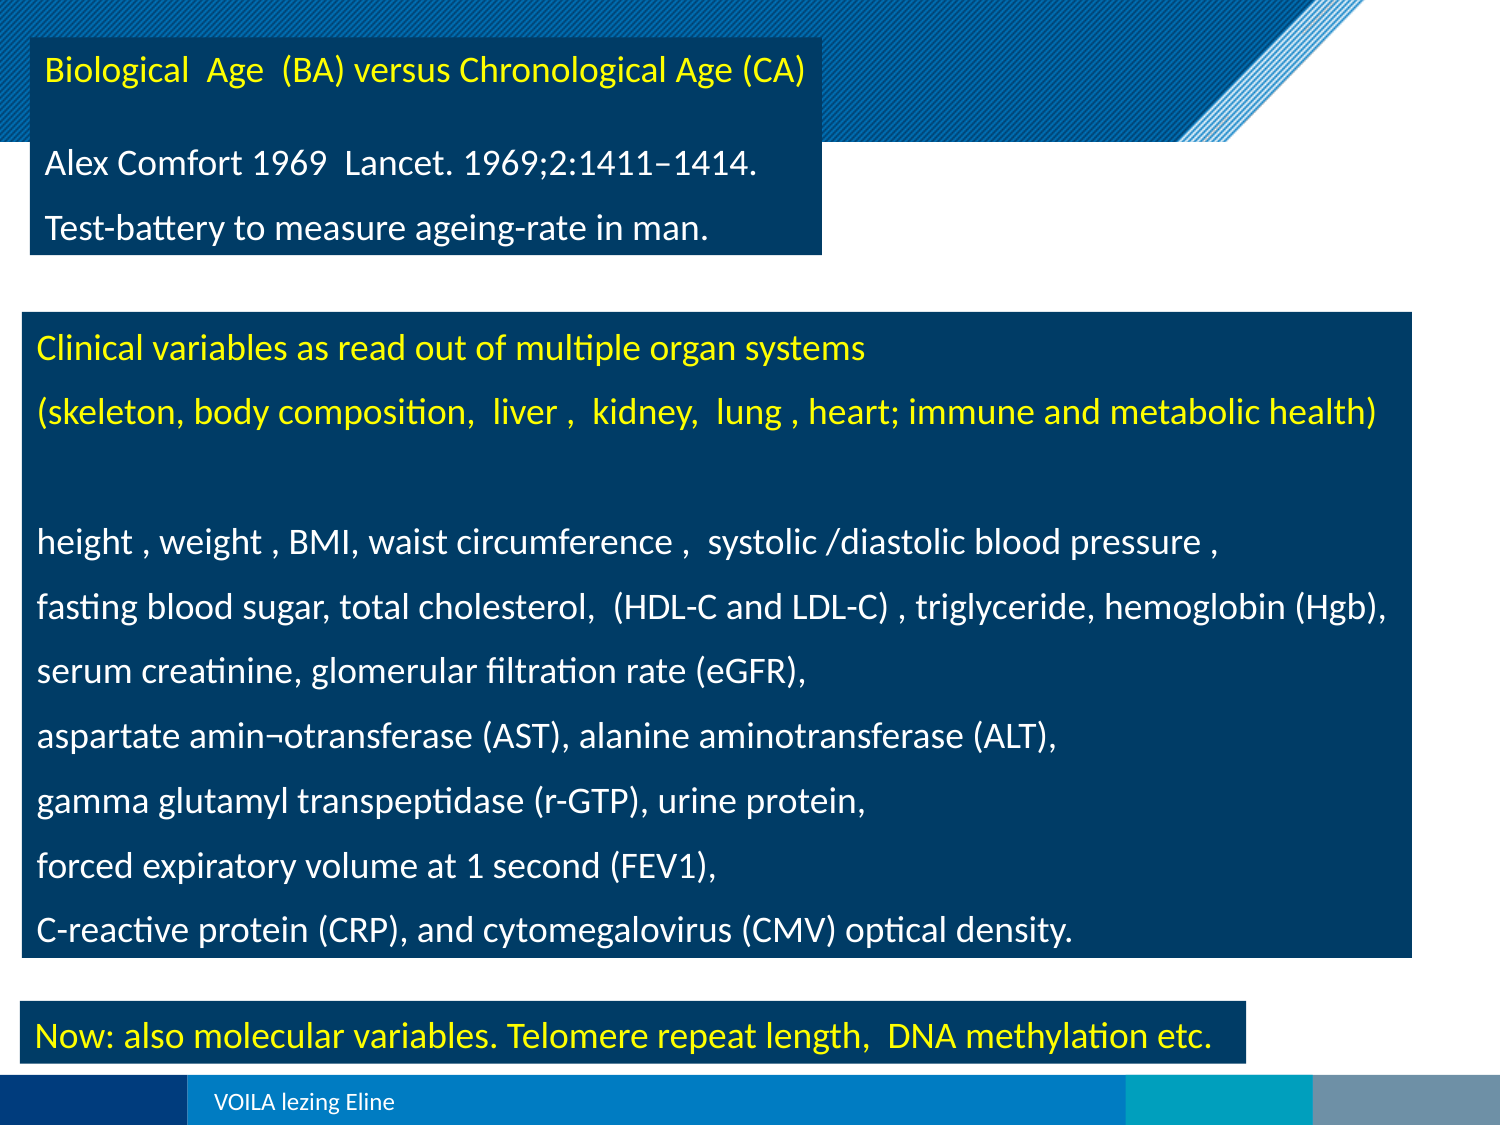

Biological  Age  (BA) versus Chronological Age (CA)

Alex Comfort 1969  Lancet. 1969;2:1411–1414.
Test-battery to measure ageing-rate in man.
Clinical variables as read out of multiple organ systems
(skeleton, body composition,  liver ,  kidney,  lung , heart; immune and metabolic health)

height , weight , BMI, waist circumference ,  systolic /diastolic blood pressure ,
fasting blood sugar, total cholesterol,  (HDL-C and LDL-C) , triglyceride, hemoglobin (Hgb),
serum creatinine, glomerular filtration rate (eGFR),
aspartate amin¬otransferase (AST), alanine aminotransferase (ALT),
gamma glutamyl transpeptidase (r-GTP), urine protein,
forced expiratory volume at 1 second (FEV1),
C-reactive protein (CRP), and cytomegalovirus (CMV) optical density.
Now: also molecular variables. Telomere repeat length,  DNA methylation etc.
VOILA lezing Eline